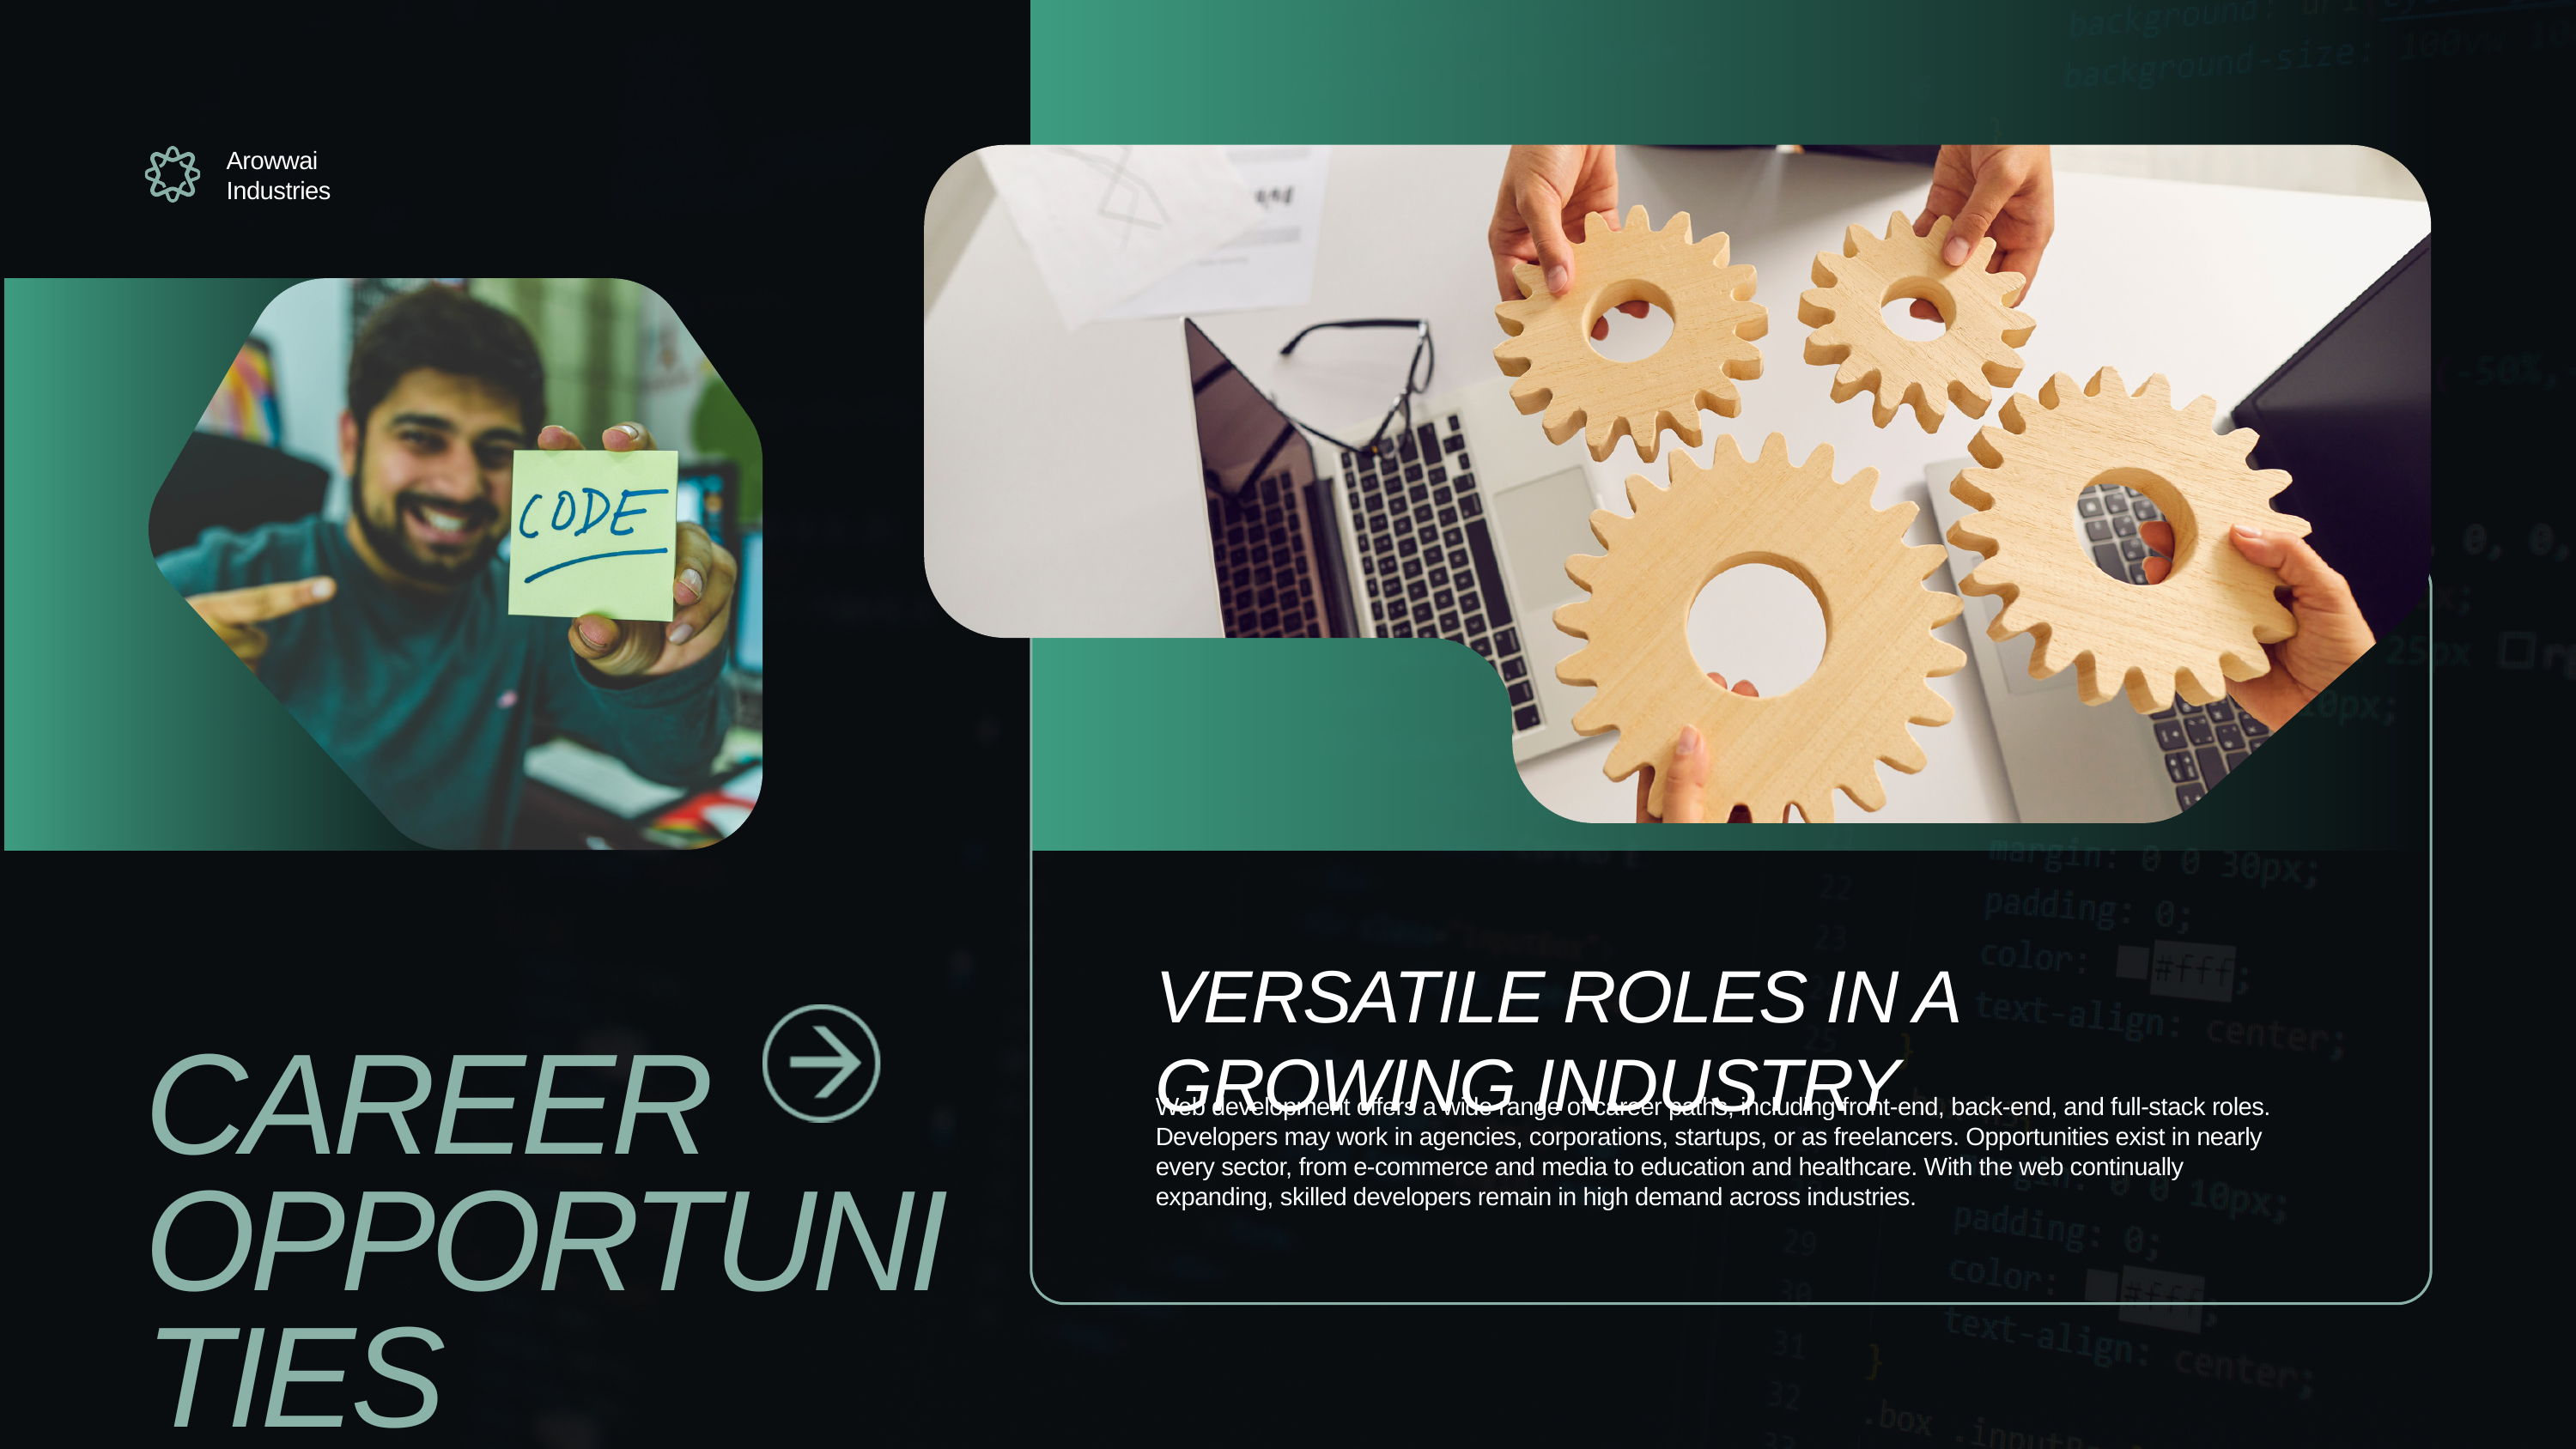

Arowwai Industries

VERSATILE ROLES IN A GROWING INDUSTRY

CAREER OPPORTUNITIES
Web development offers a wide range of career paths, including front-end, back-end, and full-stack roles. Developers may work in agencies, corporations, startups, or as freelancers. Opportunities exist in nearly every sector, from e-commerce and media to education and healthcare. With the web continually expanding, skilled developers remain in high demand across industries.